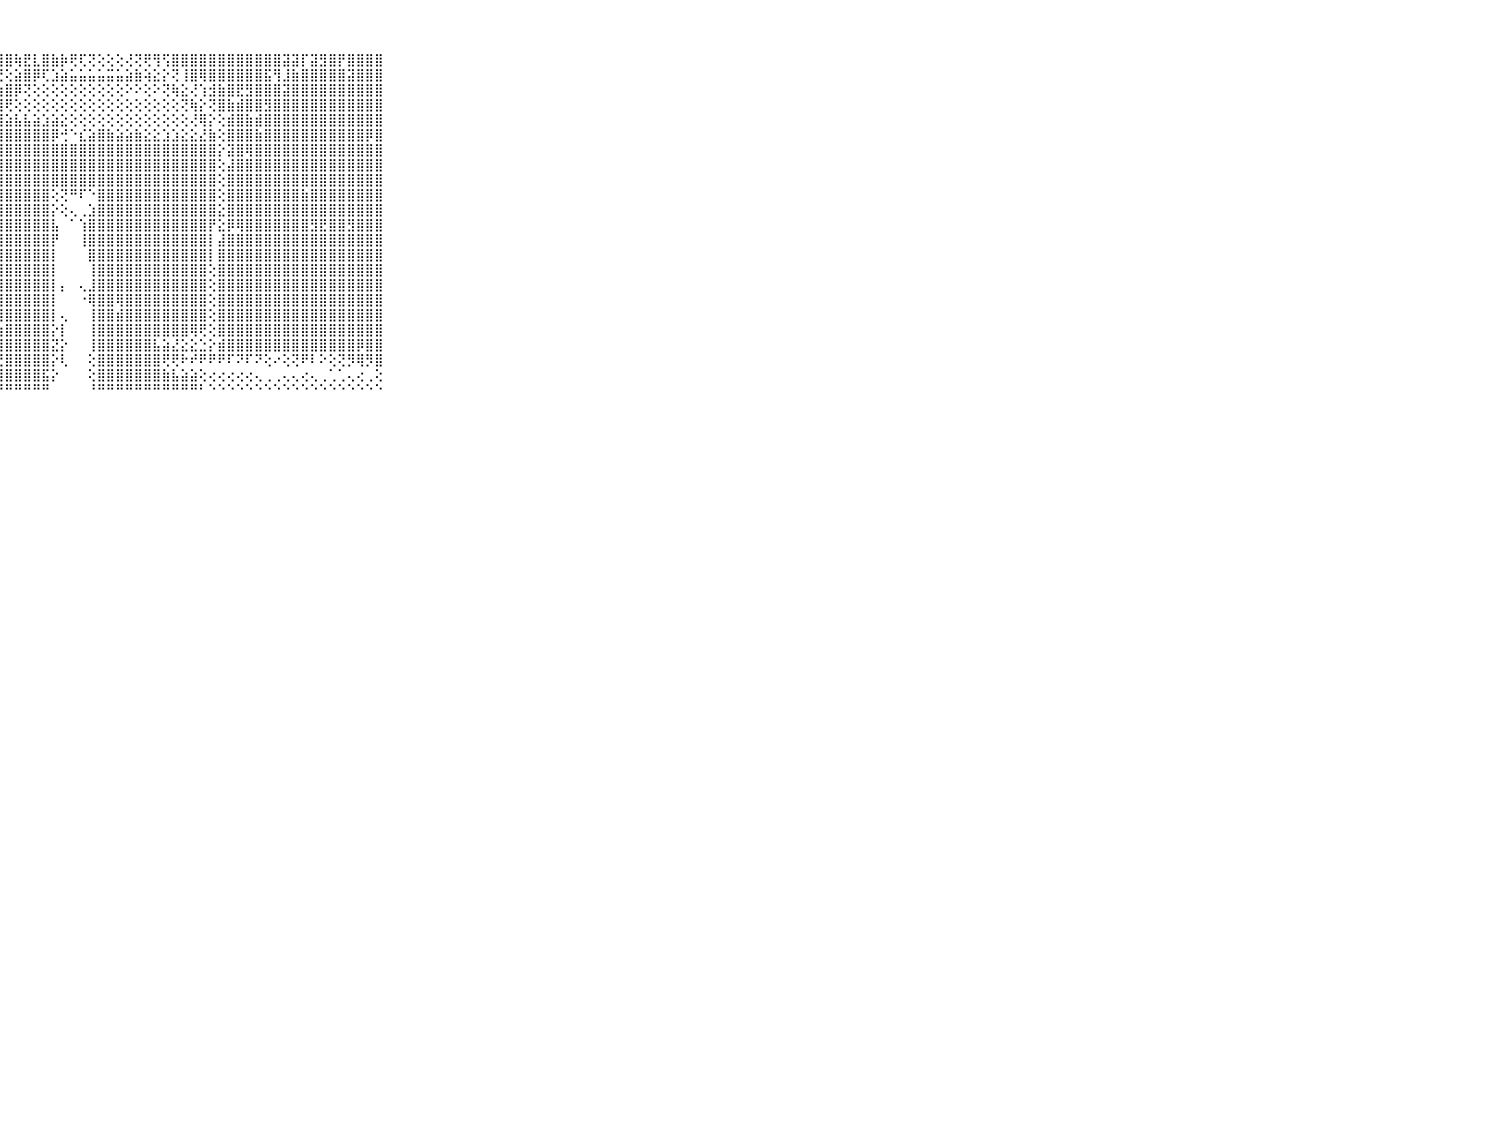

⠀⠀⠀⠀⠀⠀⠀⠀⠀⠀⠀⢗⢟⡟⢻⣿⢝⡮⣽⡿⢯⣽⡽⣽⢿⣵⣼⢻⣿⢷⣟⣇⣿⣷⡷⢟⢏⢝⢕⢕⢕⢜⢝⢟⢻⢫⣿⣿⣿⣿⣿⣿⣿⣿⣿⣿⣿⣿⣽⣽⡏⣽⣻⣿⡟⣿⣿⣿⣿⠀⠀⠀⠀⠀⠀⠀⠀⠀⠀⠀⠀
⠀⠀⠀⠀⠀⠀⠀⠀⠀⠀⠀⢵⢣⣵⣽⢽⣿⡿⣿⢿⣿⣽⣷⡟⣸⢎⡹⣝⢕⣵⣿⡿⢏⣱⣵⣥⣥⣥⣥⣭⣥⣵⣷⢵⣕⡕⢝⢸⣿⢿⣿⣿⣿⣿⣿⣿⣯⢻⣸⣷⣿⣿⣿⣿⣿⣽⣿⣿⣿⠀⠀⠀⠀⠀⠀⠀⠀⠀⠀⠀⠀
⠀⠀⠀⠀⠀⠀⠀⠀⠀⠀⠀⣸⣿⣿⣿⣿⣿⣿⣿⣿⣿⣿⣯⣝⢱⡕⢜⣱⣿⡿⢝⢕⢕⢕⢕⢕⢕⢕⢕⢕⢕⠕⠕⢕⠕⢝⢷⣕⢜⢱⣺⣷⣿⣟⣻⣿⣿⣿⣽⣿⣿⣿⣿⣿⣿⣿⣿⣿⣿⠀⠀⠀⠀⠀⠀⠀⠀⠀⠀⠀⠀
⠀⠀⠀⠀⠀⠀⠀⠀⠀⠀⠀⣿⣻⣿⣻⣿⣿⣿⣿⣿⣿⣷⣾⡿⡿⢹⣿⣿⢟⢕⢕⢕⢕⢕⢕⢕⢕⢕⢕⢕⢕⢕⢕⢕⢕⢕⢕⢝⢷⡕⢝⣿⣷⣾⣿⣿⣻⣿⣿⣿⣿⣿⣿⣿⣿⣿⣿⣿⣿⠀⠀⠀⠀⠀⠀⠀⠀⠀⠀⠀⠀
⠀⠀⠀⠀⠀⠀⠀⠀⠀⠀⠀⣾⣷⣿⡿⡿⡿⣷⢾⢏⣽⣿⢟⢿⢕⣾⣿⣿⣵⣧⣧⣵⣱⣵⣕⢕⢕⢕⢕⢕⢕⢕⢕⢕⢕⢕⢕⢕⢜⢿⡕⢕⣾⣿⣷⣾⣿⣿⣿⣿⣿⣿⣿⣿⣿⣿⣿⣿⣿⠀⠀⠀⠀⠀⠀⠀⠀⠀⠀⠀⠀
⠀⠀⠀⠀⠀⠀⠀⠀⠀⠀⠀⣷⣿⣿⣷⣿⣿⣯⣧⣯⡯⢽⣱⡏⢱⣿⣿⣿⣿⣿⣿⣿⣿⡿⢚⠑⣎⣵⣿⣷⣵⣵⣷⣕⣕⣱⣱⣕⣕⣜⣷⢕⣿⣿⣿⣷⣿⣿⣿⣿⣿⣿⣿⣿⣿⣿⣿⡿⣿⠀⠀⠀⠀⠀⠀⠀⠀⠀⠀⠀⠀
⠀⠀⠀⠀⠀⠀⠀⠀⠀⠀⠀⣿⣿⣿⣿⣽⢽⢿⣿⡿⢷⢜⢏⢷⢾⣿⣿⣿⣿⣿⣿⣿⣿⣿⣿⣿⣿⣿⣿⣿⣿⣿⣿⣿⣿⣿⣿⣿⣿⣿⣿⡕⣽⣿⢿⣿⣿⣿⣿⣿⣿⣿⣿⣿⣿⣿⣿⣿⣿⠀⠀⠀⠀⠀⠀⠀⠀⠀⠀⠀⠀
⠀⠀⠀⠀⠀⠀⠀⠀⠀⠀⠀⣿⣿⣝⢝⢷⡷⣗⣗⣗⣳⣗⣗⣱⣾⣿⣿⣿⣿⣿⣿⣿⣿⣿⣿⣿⣿⣿⣿⣿⣿⣿⣿⣿⣿⣿⣿⣿⣿⣿⣿⢕⣼⣿⣿⣿⣿⣿⣿⣿⣿⣿⣿⣿⣿⣿⣿⣿⣿⠀⠀⠀⠀⠀⠀⠀⠀⠀⠀⠀⠀
⠀⠀⠀⠀⠀⠀⠀⠀⠀⠀⠀⣿⣏⣟⢞⣗⣷⣷⢳⢕⢗⣻⢟⢗⢾⣿⣿⣿⣿⣿⣿⣿⣿⣿⣿⣿⣿⣿⣿⣿⣿⣿⣿⣿⣿⣿⣿⣿⣿⣿⣿⢕⣿⣿⣿⣿⣿⣿⣿⣿⣿⣿⣿⣿⣿⣿⣿⣿⣿⠀⠀⠀⠀⠀⠀⠀⠀⠀⠀⠀⠀
⠀⠀⠀⠀⠀⠀⠀⠀⠀⠀⠀⣷⣾⢞⢇⢞⡻⡕⢵⢜⢵⣼⣿⣿⣿⣿⣿⣿⣿⣿⣿⣿⣿⢕⢝⠛⠏⠑⣿⣿⣿⣿⣿⣿⣿⣿⣿⣿⣿⣿⣿⢕⣿⣿⣿⣿⣿⣿⣿⣿⣷⣿⣿⣿⣿⣿⣿⣿⣿⠀⠀⠀⠀⠀⠀⠀⠀⠀⠀⠀⠀
⠀⠀⠀⠀⠀⠀⠀⠀⠀⠀⠀⣿⣿⣿⣿⣵⣧⣵⣽⣵⣼⣿⣿⣿⣿⣿⣿⣿⣿⣿⣿⣿⣿⡕⢕⢄⢀⣱⣿⣿⣿⣿⣿⣿⣿⣿⣿⣿⣿⣿⣿⣕⣿⣿⣿⣿⣿⣿⣿⣿⣿⣿⣿⣿⣿⣿⣿⣿⣿⠀⠀⠀⠀⠀⠀⠀⠀⠀⠀⠀⠀
⠀⠀⠀⠀⠀⠀⠀⠀⠀⠀⠀⣷⣷⣾⣷⣷⣷⣧⣼⣷⣗⣧⣏⢼⣿⣿⣿⣿⣿⣿⣿⣿⣿⣧⠀⠁⢱⣿⣿⣿⣿⣿⣿⣿⣿⣿⣿⣿⣿⣿⡟⣕⡿⢿⣿⣿⣿⣿⣿⣿⣿⣻⣟⣿⣿⣻⣿⣿⣿⠀⠀⠀⠀⠀⠀⠀⠀⠀⠀⠀⠀
⠀⠀⠀⠀⠀⠀⠀⠀⠀⠀⠀⣿⣿⣿⣿⣿⣿⣏⣿⣿⣿⣿⢟⣻⢿⣿⣿⣿⣿⣿⣿⣿⣿⡟⠀⠀⢸⣿⣿⣿⣿⣿⣿⣿⣿⣿⣿⣿⣿⣿⡇⣼⣿⣿⣿⣿⣿⣿⣿⣿⣿⣿⣿⣿⣿⣿⣿⣿⣿⠀⠀⠀⠀⠀⠀⠀⠀⠀⠀⠀⠀
⠀⠀⠀⠀⠀⠀⠀⠀⠀⠀⠀⣿⣿⣿⣿⣿⣿⣿⣧⣿⡻⣿⡿⢺⣿⣿⣿⣿⣿⣿⣿⣿⣿⡇⠀⠀⠀⣿⣿⣿⣿⣿⣿⣿⣿⣿⣿⣿⣿⣿⡇⣿⣿⣿⣿⣿⣿⣿⣿⣿⣿⣿⣿⣿⣿⣿⣿⣿⣿⠀⠀⠀⠀⠀⠀⠀⠀⠀⠀⠀⠀
⠀⠀⠀⠀⠀⠀⠀⠀⠀⠀⠀⣿⣿⣿⣿⣿⣿⣿⣿⣗⣗⣷⣻⣷⣾⣿⡟⣿⣿⣿⣿⣿⣿⡇⠀⠀⠀⢸⣿⣿⣿⣿⣿⣿⣿⣿⣿⣿⣿⣿⢕⣿⣿⣿⣿⣿⣿⣿⣿⣿⣿⣿⣿⣿⣿⣿⣿⣿⣿⠀⠀⠀⠀⠀⠀⠀⠀⠀⠀⠀⠀
⠀⠀⠀⠀⠀⠀⠀⠀⠀⠀⠀⣿⣿⣿⣿⣿⣿⣿⣿⣿⣿⣿⣿⣿⣿⣿⣿⣿⣿⣿⣿⣿⣿⡇⡄⠀⢄⣸⣿⣿⣿⣿⣿⣿⣿⣿⣿⣿⣿⣿⢕⣿⣿⣿⣿⣿⣿⣿⣿⣿⣿⣿⣿⣿⣿⣿⣿⣿⣿⠀⠀⠀⠀⠀⠀⠀⠀⠀⠀⠀⠀
⠀⠀⠀⠀⠀⠀⠀⠀⠀⠀⠀⣿⣿⣿⣿⣿⣿⣿⣿⣿⣿⣿⣿⣿⣿⣿⣿⣿⣿⣿⣿⣿⣿⡇⠀⠀⠐⢿⣿⣿⢿⣿⣿⣿⣿⣿⣿⣿⣿⣿⢕⣿⣿⣿⣿⣿⣿⣿⣿⣿⣿⣿⣿⣿⣿⣿⣿⣿⣿⠀⠀⠀⠀⠀⠀⠀⠀⠀⠀⠀⠀
⠀⠀⠀⠀⠀⠀⠀⠀⠀⠀⠀⣿⣿⣿⣿⣿⣿⣿⣿⣿⣿⣿⣿⣿⣿⣿⣿⢿⣿⣿⣿⣿⣿⡇⢄⠀⠀⢸⣿⣿⣾⣿⣿⣿⣿⣿⣿⣿⣿⣿⢕⣿⣿⣿⣿⣿⣿⣿⣿⣿⣿⣿⣿⣿⣿⣿⣿⣿⣿⠀⠀⠀⠀⠀⠀⠀⠀⠀⠀⠀⠀
⠀⠀⠀⠀⠀⠀⠀⠀⠀⠀⠀⣿⣿⣿⣿⣿⣿⣿⣿⣿⣿⣿⣿⣿⣿⣿⣿⣷⣿⣿⣿⣿⣿⡕⡇⠀⠀⢸⣿⣿⣿⣿⣿⣿⣿⣿⣿⣿⢿⢟⢕⣿⣿⣿⣿⣿⣿⣿⣿⣿⣿⣿⣿⣿⣿⣿⣿⣿⣿⠀⠀⠀⠀⠀⠀⠀⠀⠀⠀⠀⠀
⠀⠀⠀⠀⠀⠀⠀⠀⠀⠀⠀⣿⣿⣿⣿⣿⣿⣿⣿⣿⣿⣿⣿⣿⣿⣿⣿⣿⣿⣿⣿⣿⣿⣝⡕⠀⠀⢸⣿⣿⣿⣿⣿⣿⣧⣵⣜⣕⣕⣑⡕⣾⣿⣿⣿⣿⣿⣿⣿⣿⣿⣿⣿⣿⣿⣿⡿⣿⣿⠀⠀⠀⠀⠀⠀⠀⠀⠀⠀⠀⠀
⠀⠀⠀⠀⠀⠀⠀⠀⠀⠀⠀⠟⢟⢟⢟⢏⢝⢟⢟⢟⢟⢏⢝⢟⢟⢟⢟⢟⣿⣿⣿⣿⣿⡕⢇⠀⠀⢕⣿⣿⣿⣿⣿⣿⣿⢟⢟⠗⠞⠟⠟⠟⠏⠝⠏⠝⢕⠔⢕⢝⠟⠇⠕⢕⢝⡻⢿⡻⣿⠀⠀⠀⠀⠀⠀⠀⠀⠀⠀⠀⠀
⠀⠀⠀⠀⠀⠀⠀⠀⠀⠀⠀⢔⢕⢕⢕⢕⢕⢕⢕⢕⢕⢕⢕⢕⢕⢕⢕⢸⣿⣿⣿⣿⣯⡕⠀⠀⠀⢕⣿⣿⣿⣿⣿⣿⣿⣷⣧⣵⣵⢕⢔⢔⢔⢔⢔⢄⢀⢀⢄⢄⢔⢄⢀⢁⢁⢄⢔⢀⢕⠀⠀⠀⠀⠀⠀⠀⠀⠀⠀⠀⠀
⠀⠀⠀⠀⠀⠀⠀⠀⠀⠀⠀⠑⠑⠑⠑⠑⠑⠑⠑⠑⠑⠑⠑⠑⠑⠑⠑⠘⠛⠛⠛⠛⠛⠀⠀⠀⠀⠘⠛⠛⠛⠛⠛⠛⠛⠛⠛⠛⠛⠃⠑⠑⠑⠑⠑⠑⠑⠑⠑⠑⠑⠑⠑⠑⠑⠑⠑⠑⠑⠀⠀⠀⠀⠀⠀⠀⠀⠀⠀⠀⠀